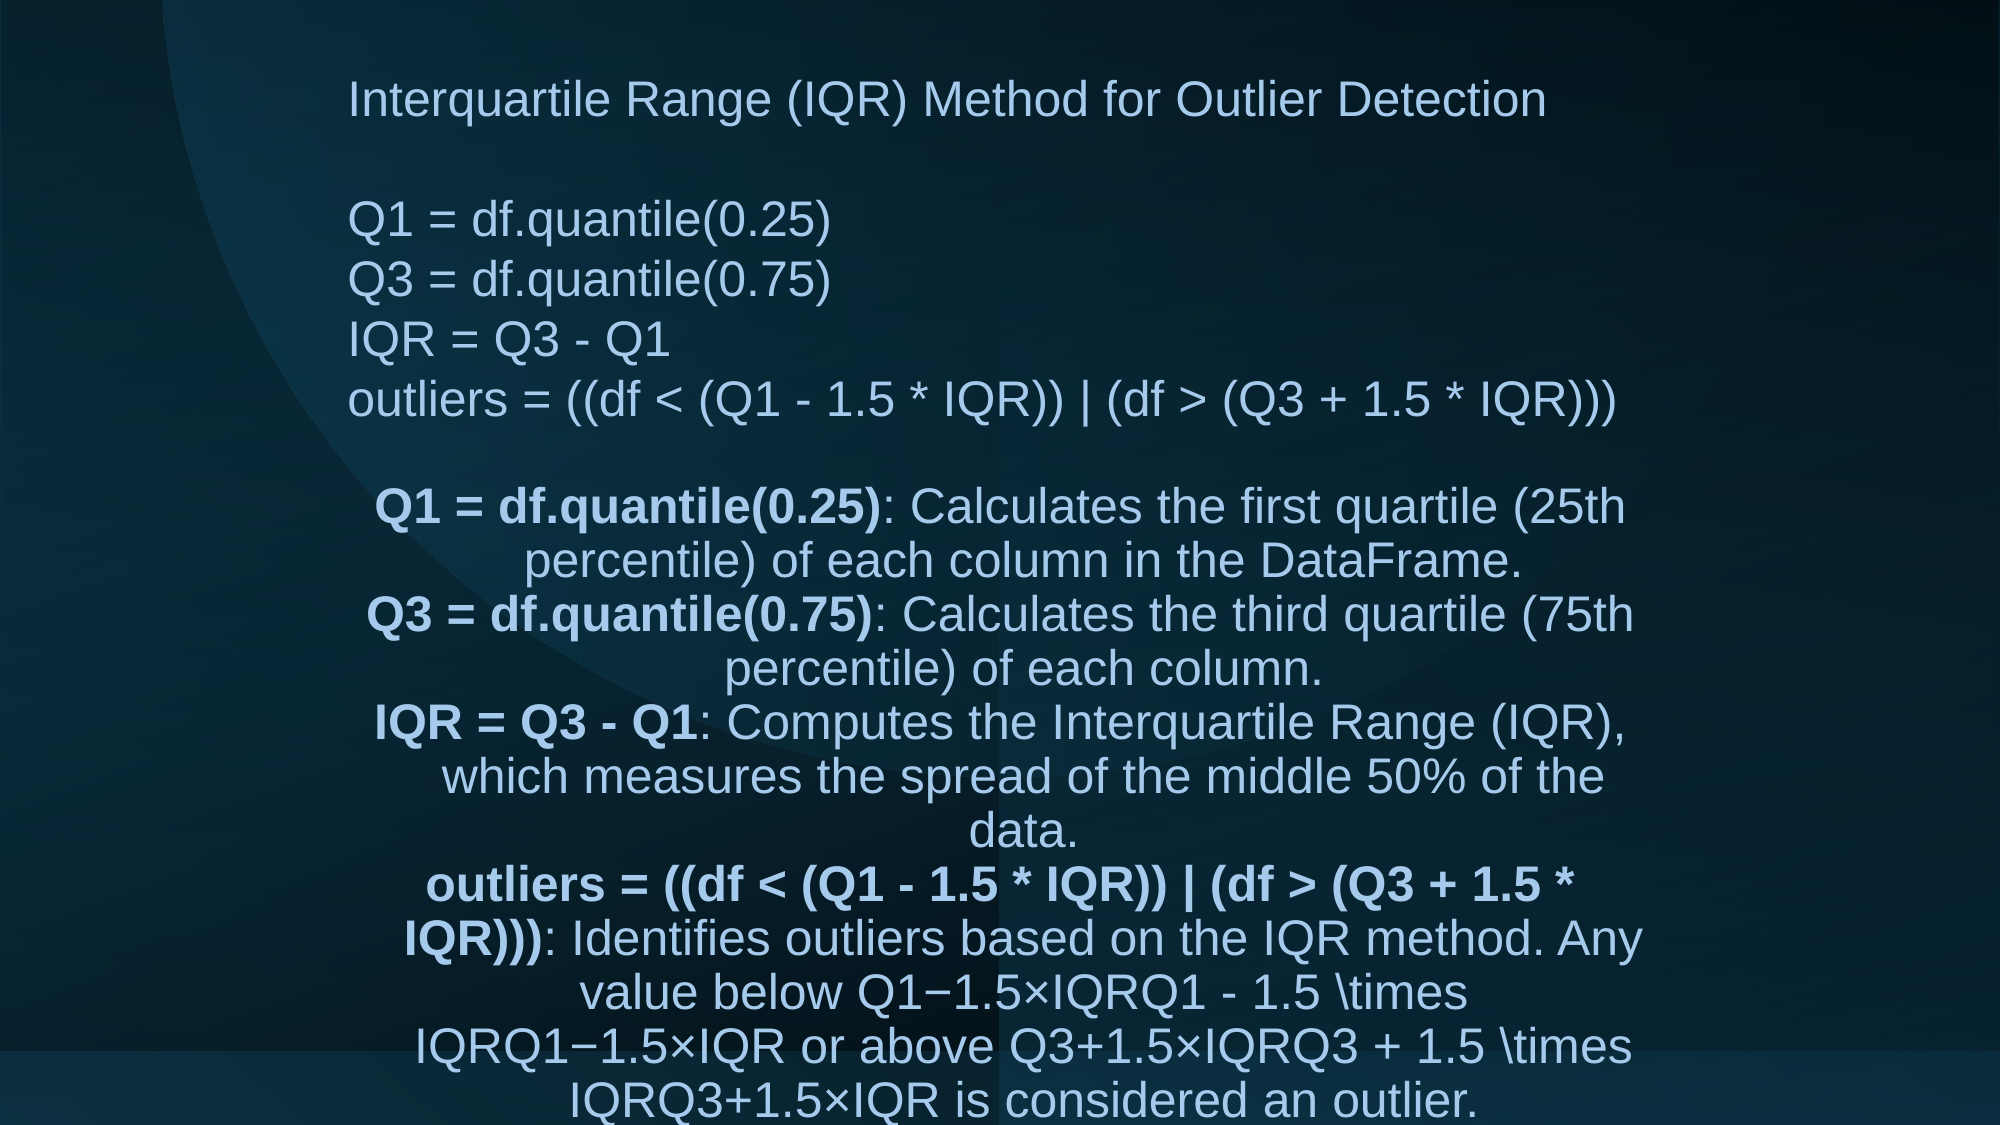

# Interquartile Range (IQR) Method for Outlier Detection Q1 = df.quantile(0.25)
Q3 = df.quantile(0.75)
IQR = Q3 - Q1
outliers = ((df < (Q1 - 1.5 * IQR)) | (df > (Q3 + 1.5 * IQR)))

Q1 = df.quantile(0.25): Calculates the first quartile (25th percentile) of each column in the DataFrame.
Q3 = df.quantile(0.75): Calculates the third quartile (75th percentile) of each column.
IQR = Q3 - Q1: Computes the Interquartile Range (IQR), which measures the spread of the middle 50% of the data.
outliers = ((df < (Q1 - 1.5 * IQR)) | (df > (Q3 + 1.5 * IQR))): Identifies outliers based on the IQR method. Any value below Q1−1.5×IQRQ1 - 1.5 \times IQRQ1−1.5×IQR or above Q3+1.5×IQRQ3 + 1.5 \times IQRQ3+1.5×IQR is considered an outlier.